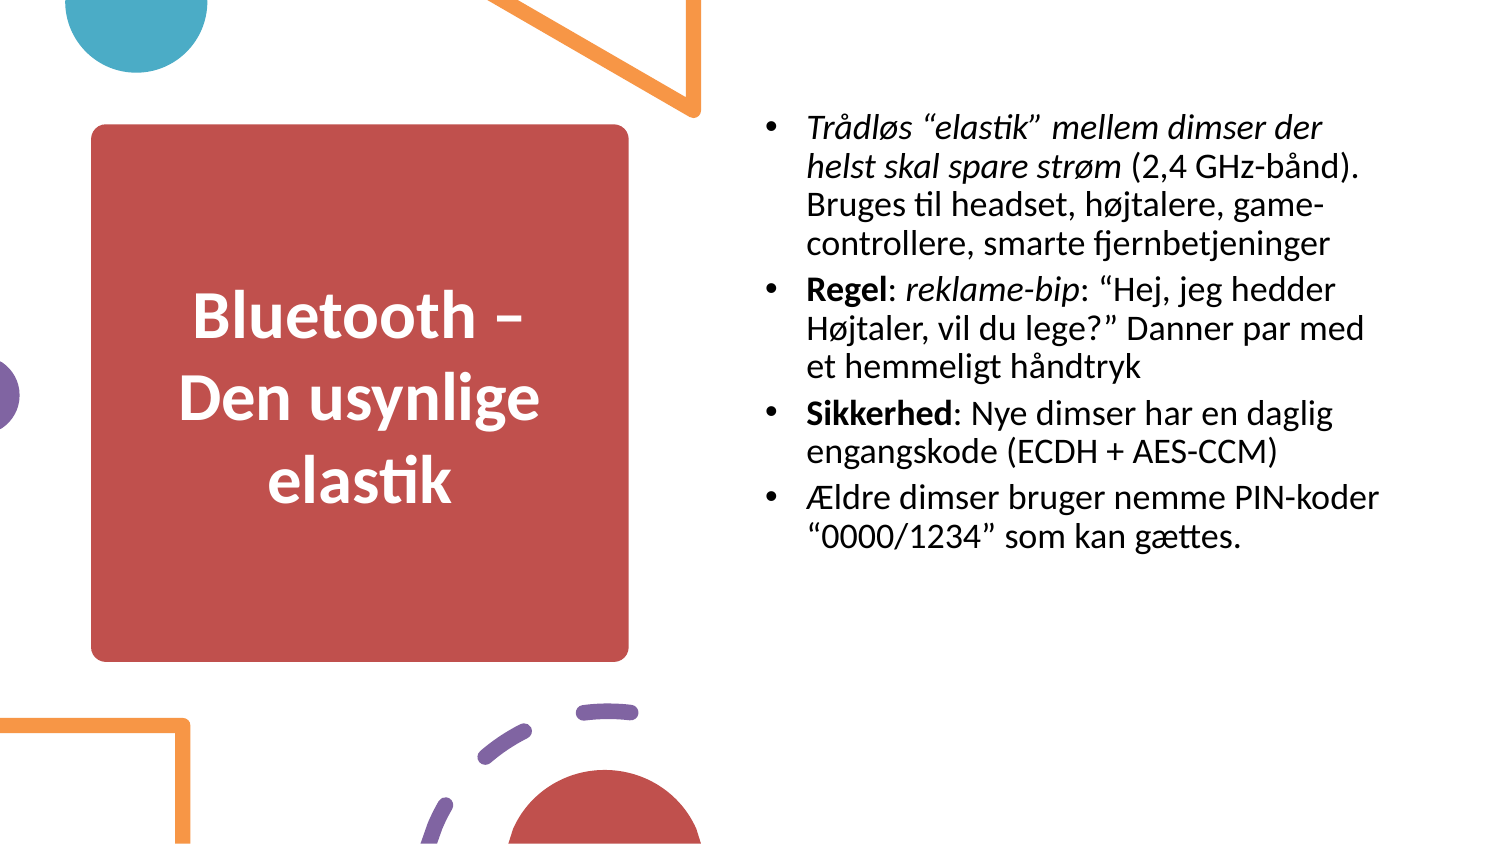

Trådløs “elastik” mellem dimser der helst skal spare strøm (2,4 GHz-bånd).
Bruges til headset, højtalere, game-controllere, smarte fjernbetjeninger
Regel: reklame-bip: “Hej, jeg hedder Højtaler, vil du lege?” Danner par med et hemmeligt håndtryk
Sikkerhed: Nye dimser har en daglig engangskode (ECDH + AES-CCM)
Ældre dimser bruger nemme PIN-koder “0000/1234” som kan gættes.

# Bluetooth – Den usynlige elastik